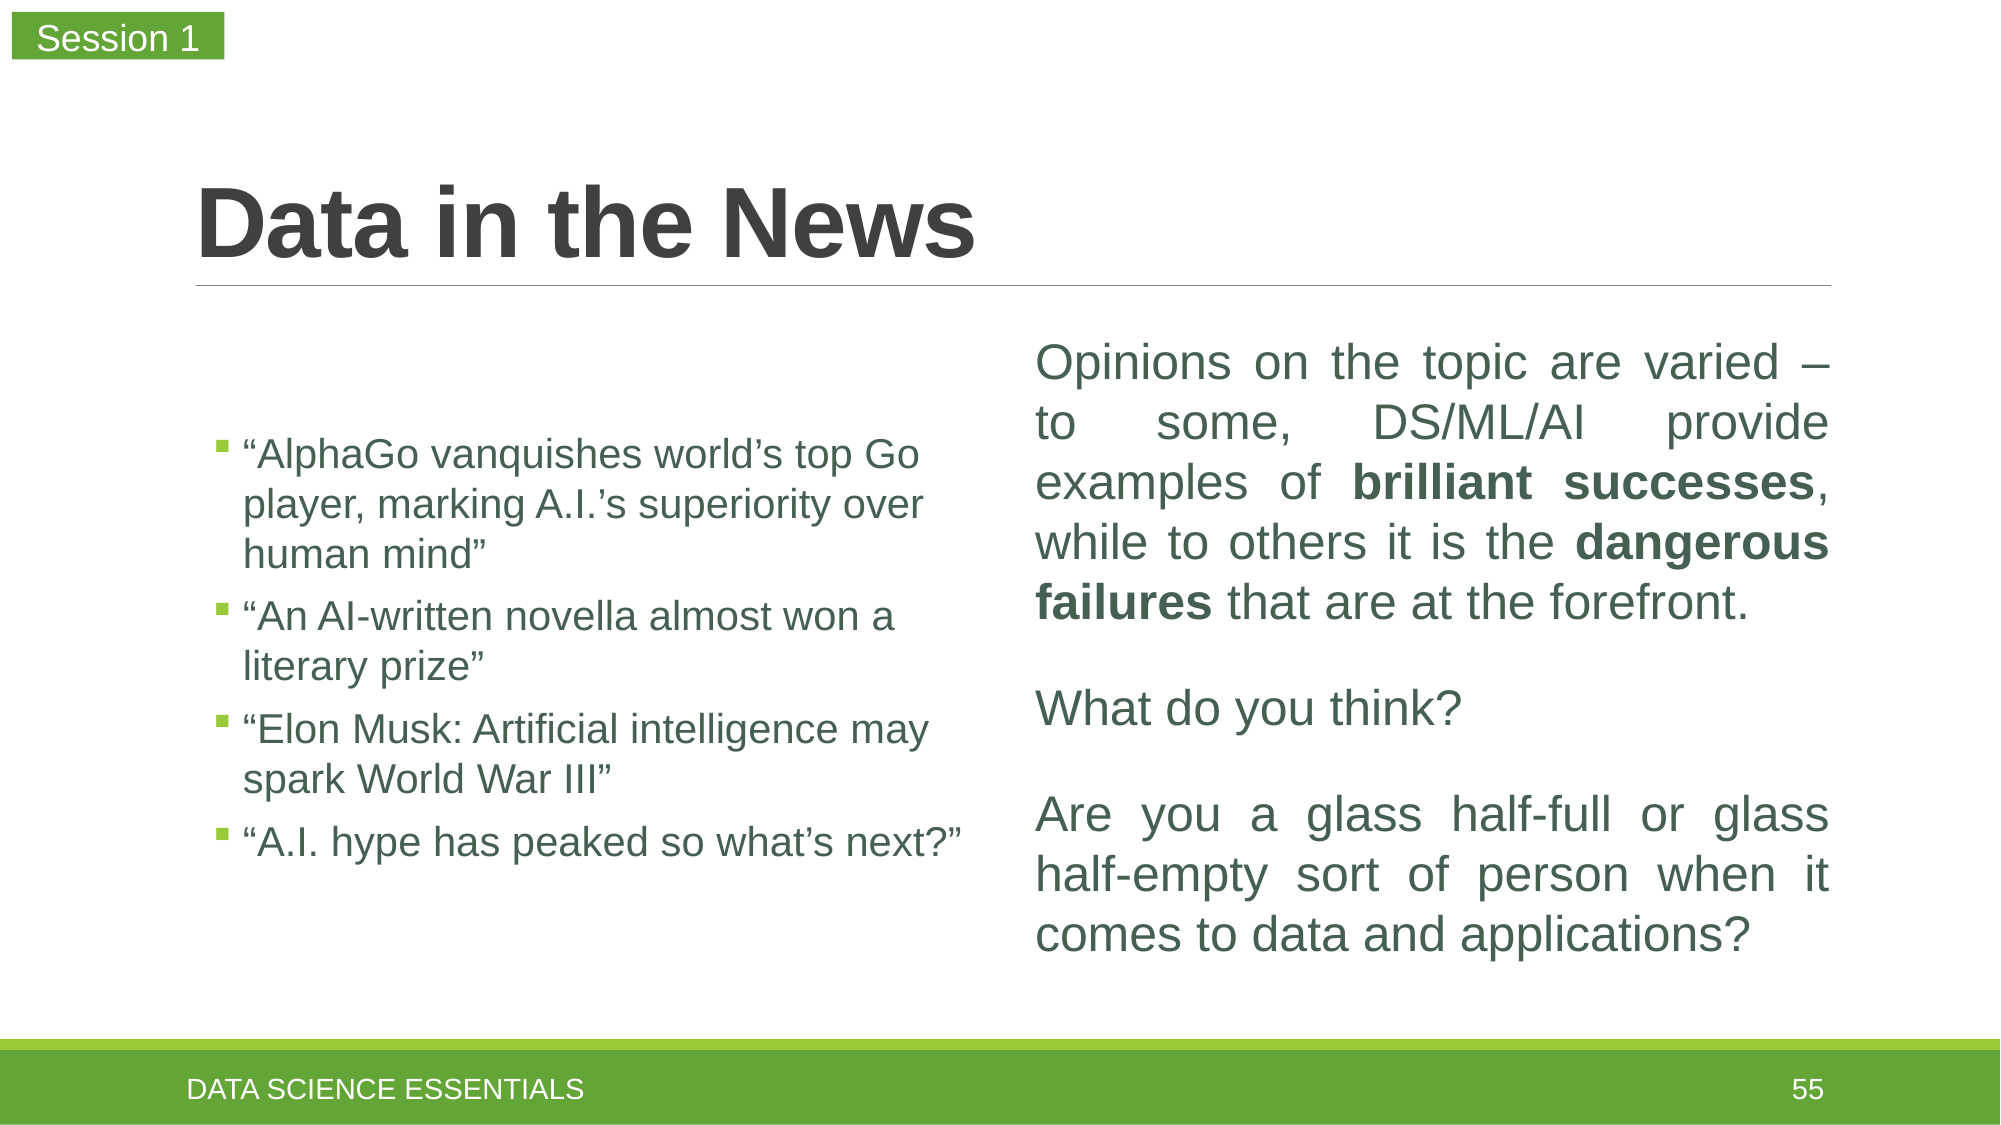

Session 1
# Data in the News
Opinions on the topic are varied – to some, DS/ML/AI provide examples of brilliant successes, while to others it is the dangerous failures that are at the forefront.
What do you think?
Are you a glass half-full or glass half-empty sort of person when it comes to data and applications?
“AlphaGo vanquishes world’s top Go player, marking A.I.’s superiority over human mind”
“An AI-written novella almost won a literary prize”
“Elon Musk: Artificial intelligence may spark World War III”
“A.I. hype has peaked so what’s next?”
DATA SCIENCE ESSENTIALS
55